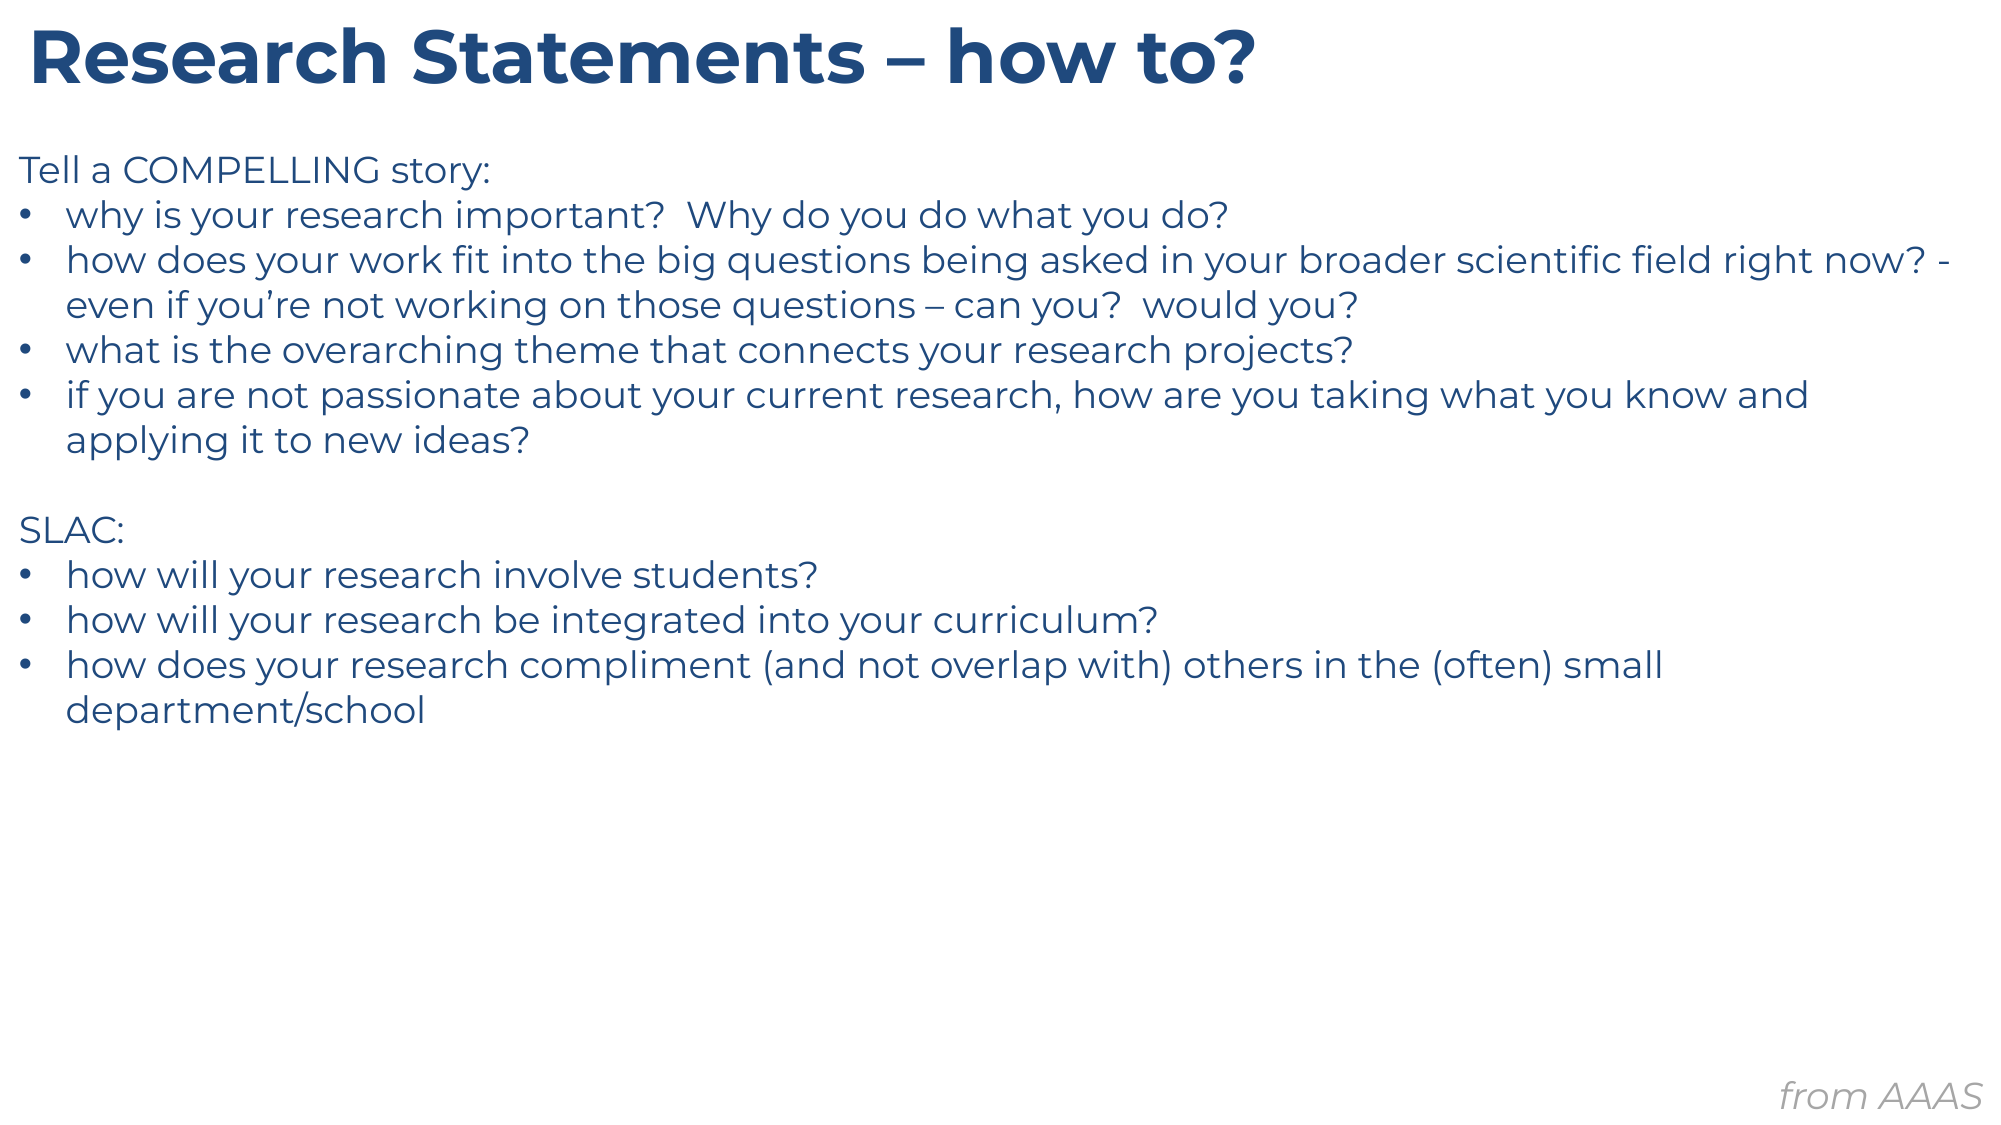

Research Statements – how to?
Tell a COMPELLING story:
why is your research important?  Why do you do what you do?
how does your work fit into the big questions being asked in your broader scientific field right now? - even if you’re not working on those questions – can you?  would you?
what is the overarching theme that connects your research projects?
if you are not passionate about your current research, how are you taking what you know and applying it to new ideas?

SLAC:
how will your research involve students?
how will your research be integrated into your curriculum?
how does your research compliment (and not overlap with) others in the (often) small department/school

from AAAS